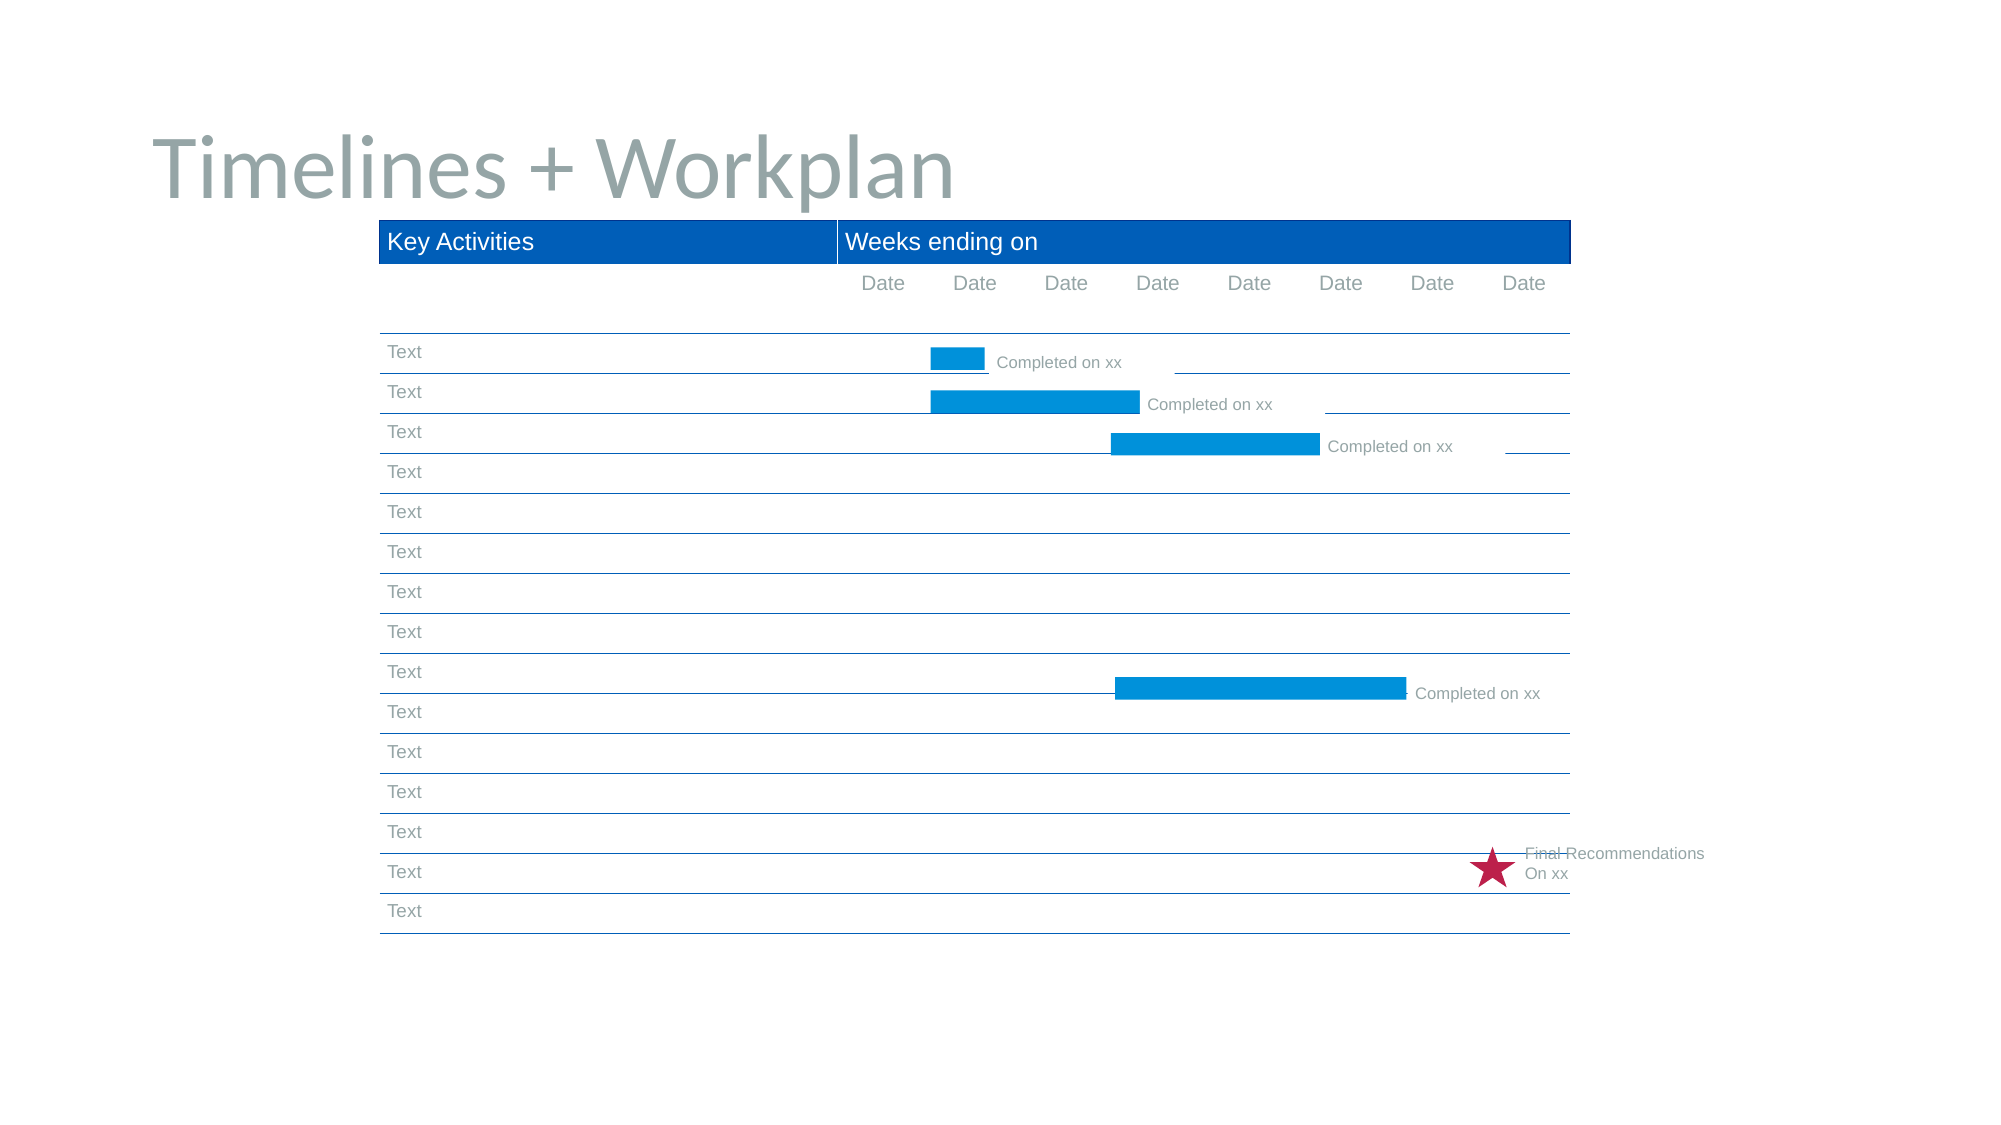

# Timelines + Workplan
| Key Activities | Weeks ending on |  |  |  |  |  |  |  |
| --- | --- | --- | --- | --- | --- | --- | --- | --- |
|  | Date | Date | Date | Date | Date | Date | Date | Date |
| Text |  |  |  |  |  |  |  |  |
| Text |  |  |  |  |  |  |  |  |
| Text |  |  |  |  |  |  |  |  |
| Text |  |  |  |  |  |  |  |  |
| Text |  |  |  |  |  |  |  |  |
| Text |  |  |  |  |  |  |  |  |
| Text |  |  |  |  |  |  |  |  |
| Text |  |  |  |  |  |  |  |  |
| Text |  |  |  |  |  |  |  |  |
| Text |  |  |  |  |  |  |  |  |
| Text |  |  |  |  |  |  |  |  |
| Text |  |  |  |  |  |  |  |  |
| Text |  |  |  |  |  |  |  |  |
| Text |  |  |  |  |  |  |  |  |
| Text |  |  |  |  |  |  |  |  |
Completed on xx

Completed on xx

Completed on xx

Completed on xx

Final Recommendations
On xx